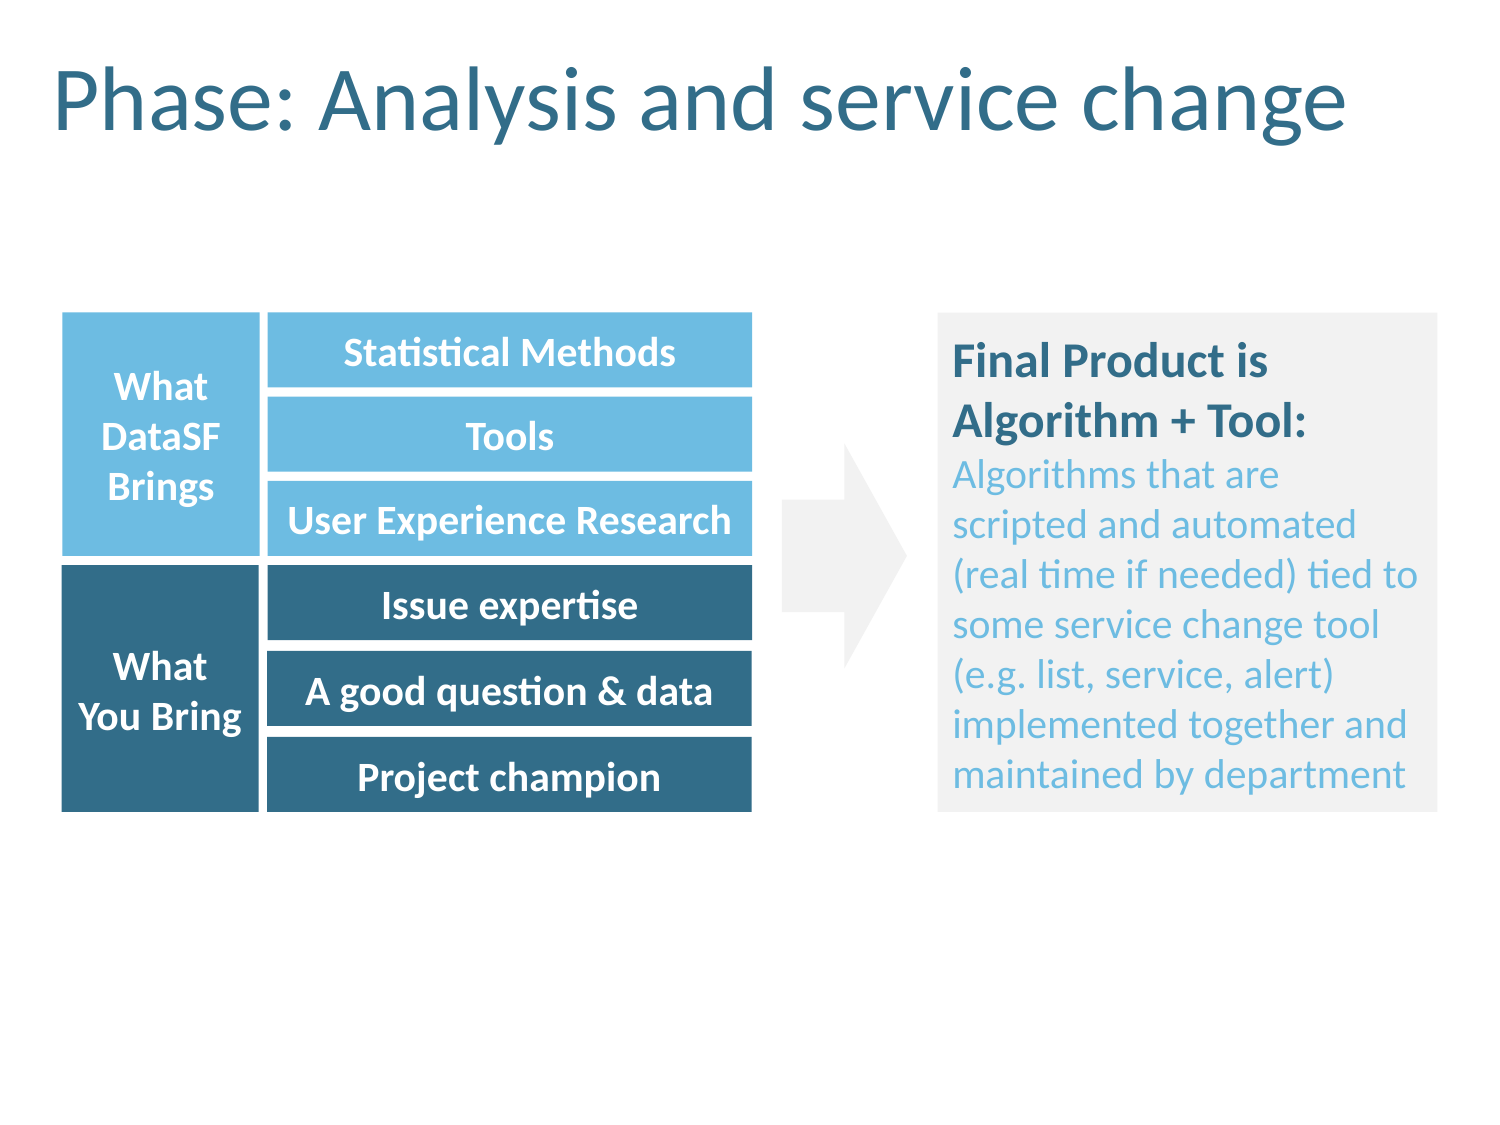

# Phase: Analysis and service change
Statistical Methods
Final Product is Algorithm + Tool:
Algorithms that are scripted and automated (real time if needed) tied to some service change tool (e.g. list, service, alert) implemented together and maintained by department
What DataSF Brings
Tools

User Experience Research
What You Bring
Issue expertise
A good question & data
Project champion